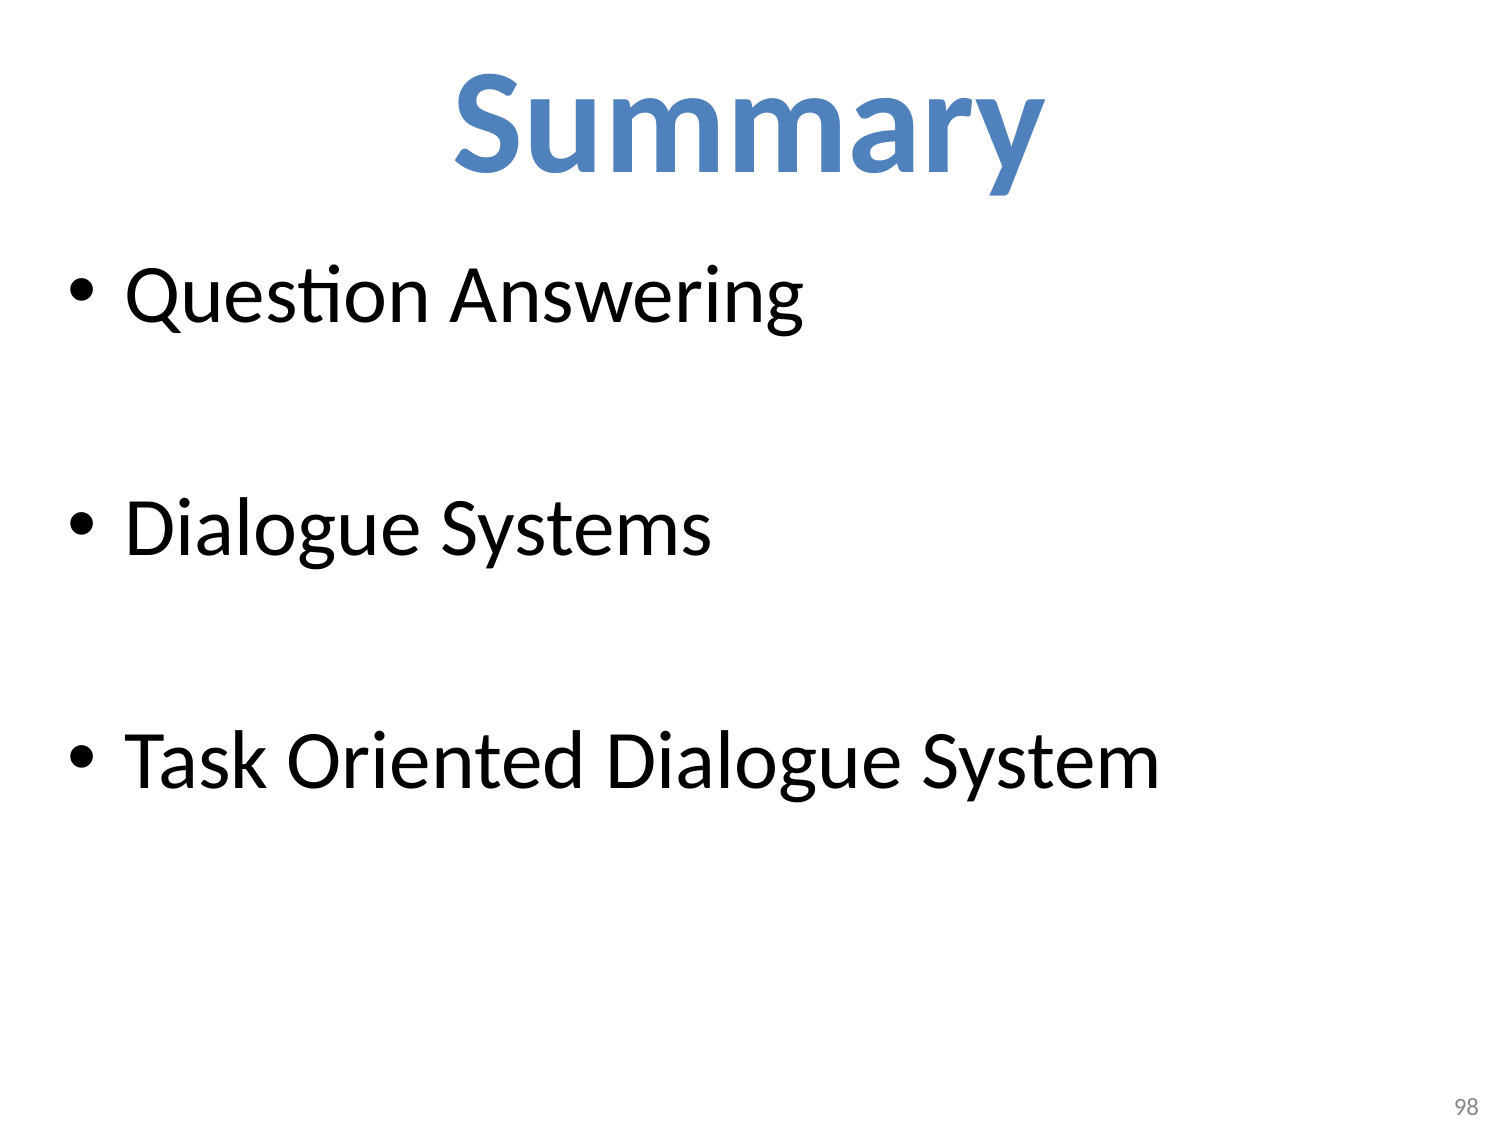

# Summary
Question Answering

Dialogue Systems

Task Oriented Dialogue System
98